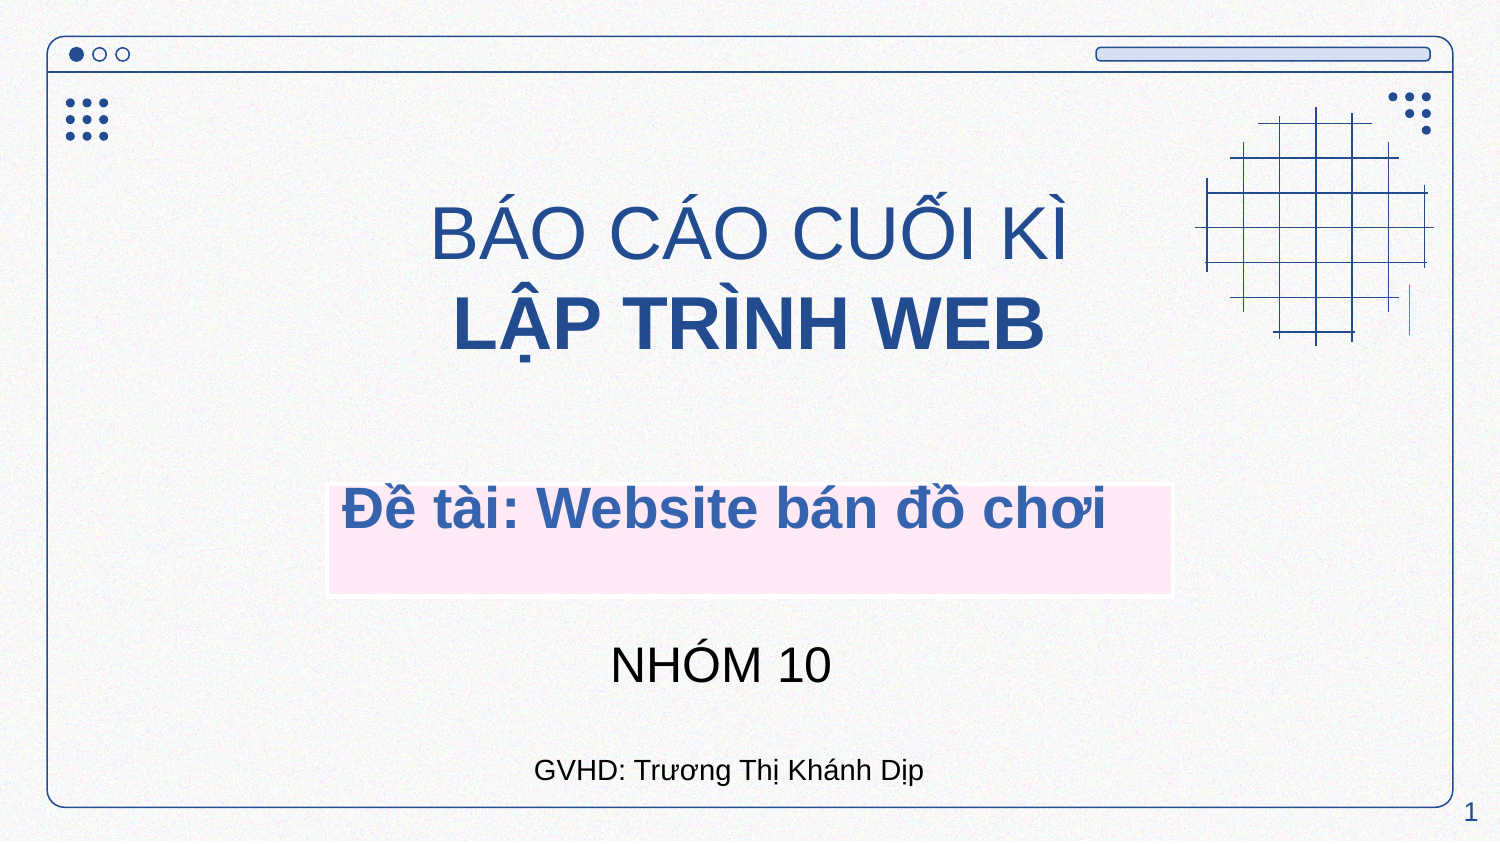

# BÁO CÁO CUỐI KÌ LẬP TRÌNH WEB
Đề tài: Website bán đồ chơi
NHÓM 10
GVHD: Trương Thị Khánh Dịp
1